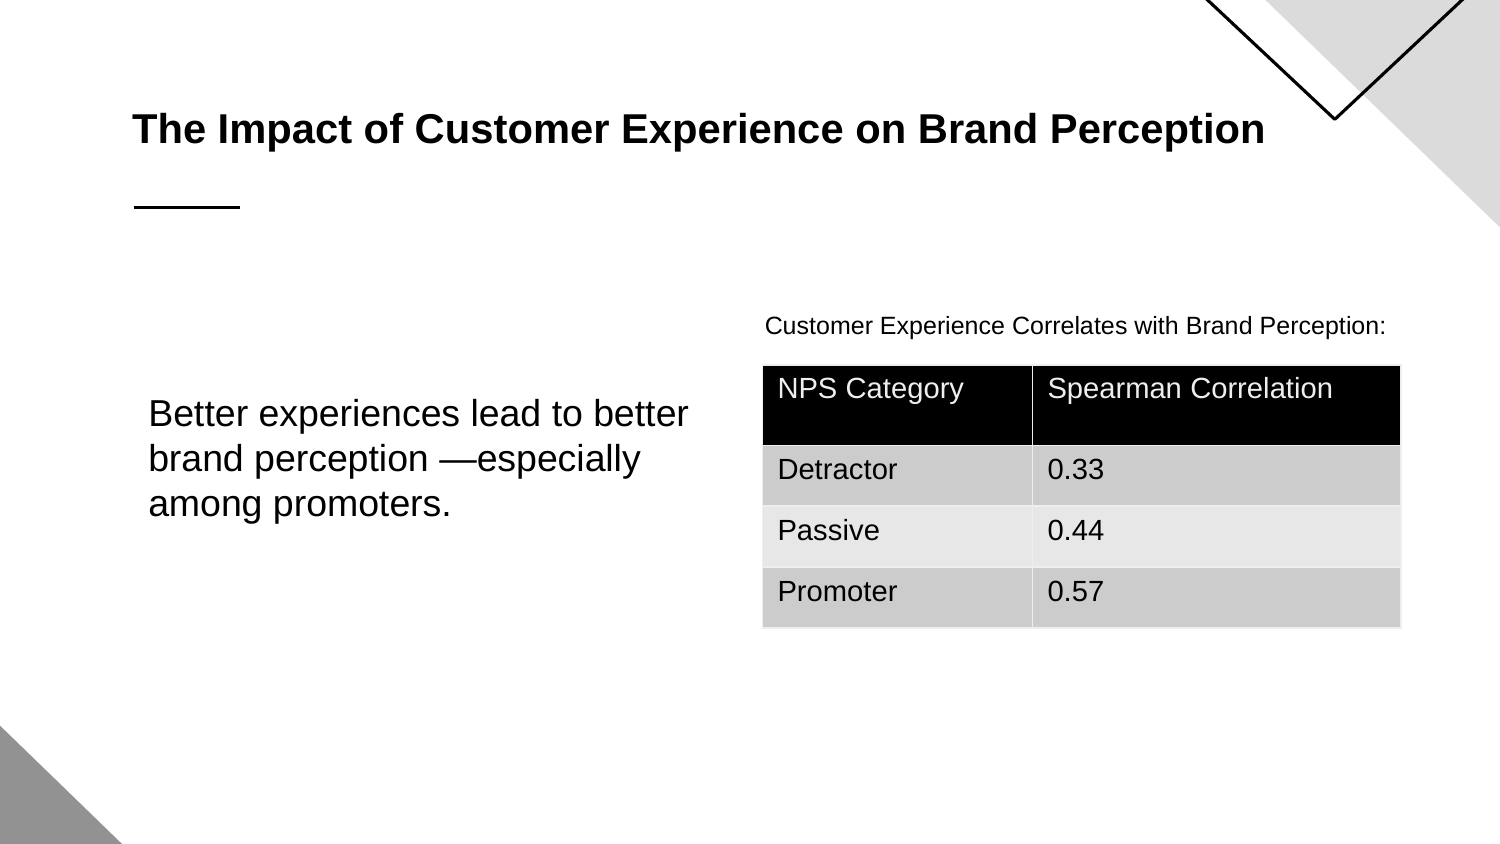

# The Impact of Customer Experience on Brand Perception
Customer Experience Correlates with Brand Perception:
| NPS Category | Spearman Correlation |
| --- | --- |
| Detractor | 0.33 |
| Passive | 0.44 |
| Promoter | 0.57 |
Better experiences lead to better brand perception —especially among promoters.